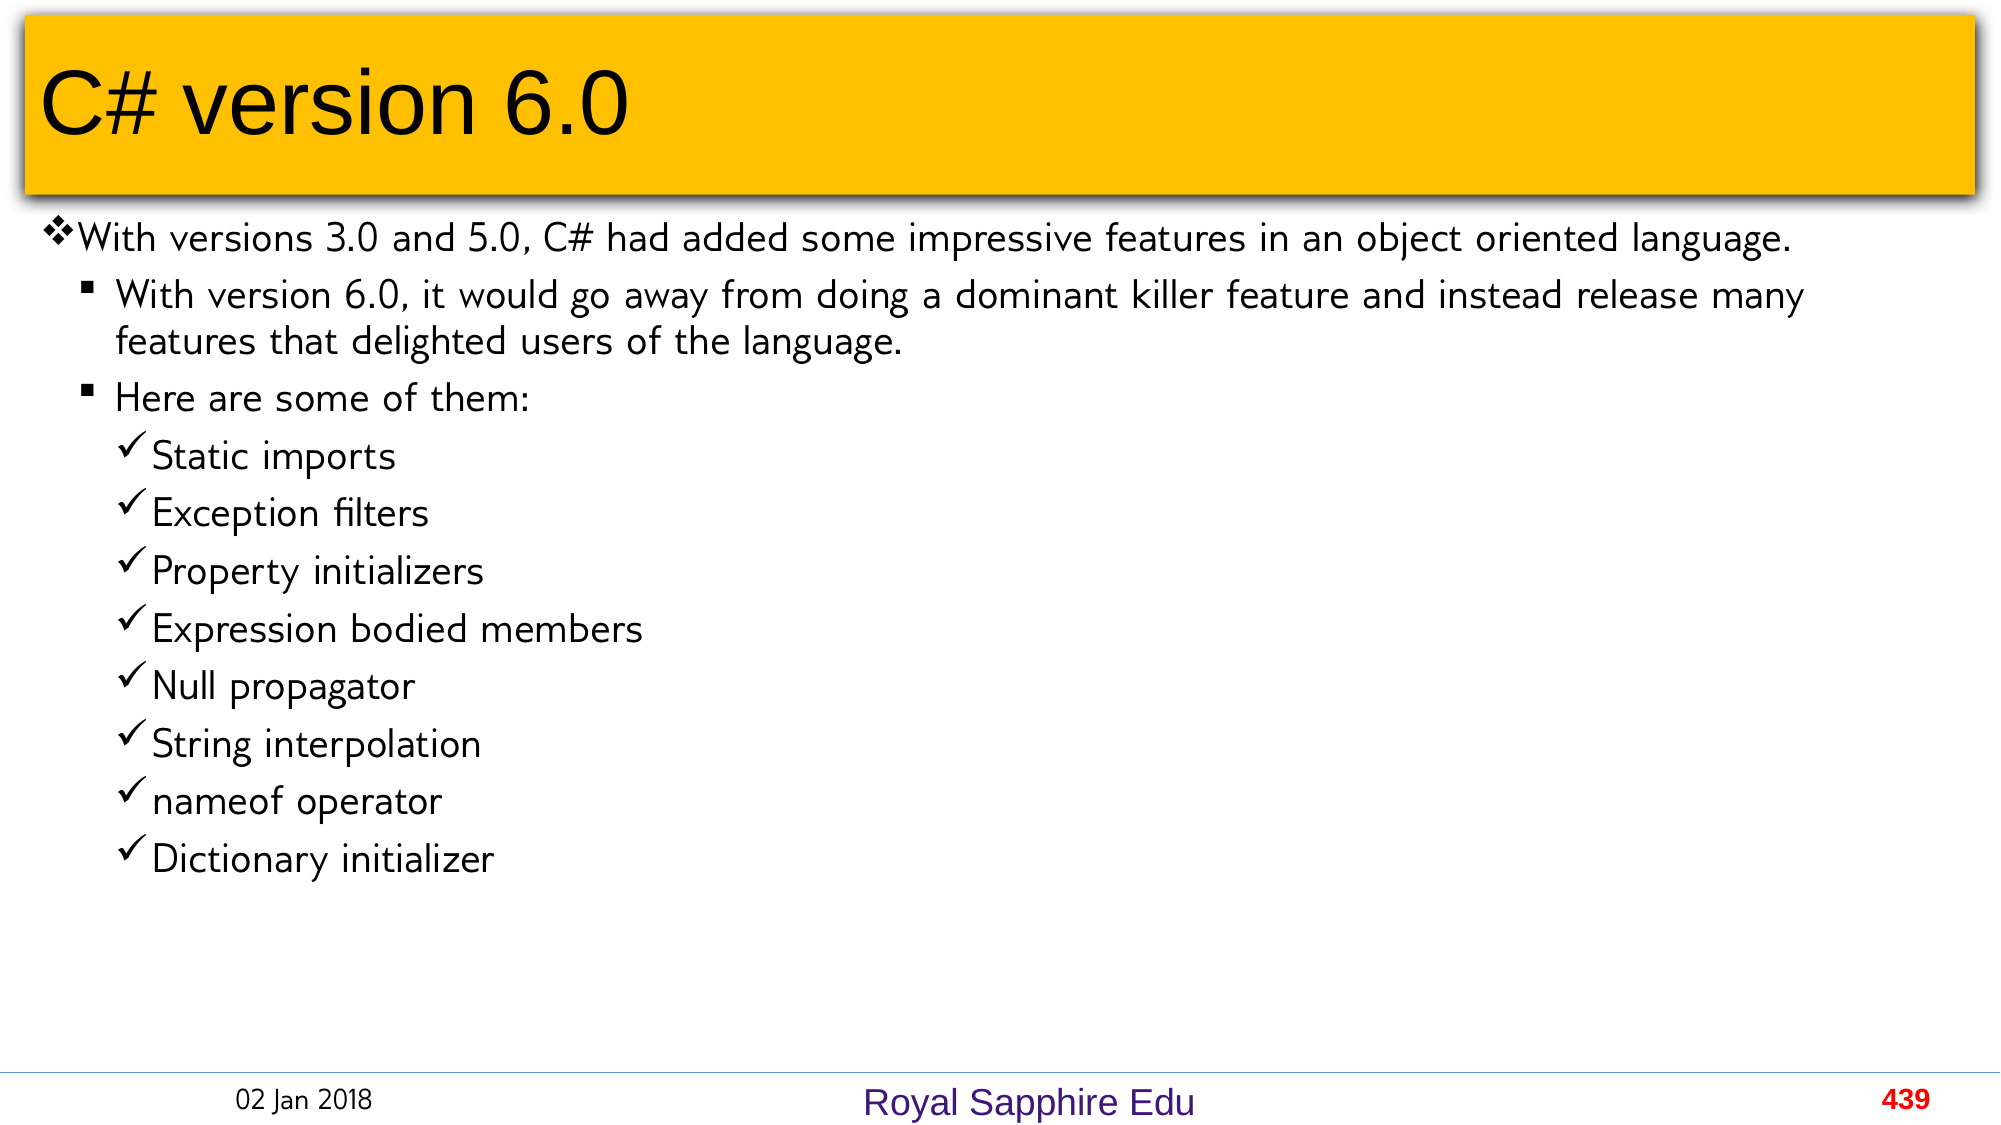

# C# version 6.0
With versions 3.0 and 5.0, C# had added some impressive features in an object oriented language.
With version 6.0, it would go away from doing a dominant killer feature and instead release many features that delighted users of the language.
Here are some of them:
Static imports
Exception filters
Property initializers
Expression bodied members
Null propagator
String interpolation
nameof operator
Dictionary initializer
02 Jan 2018
439